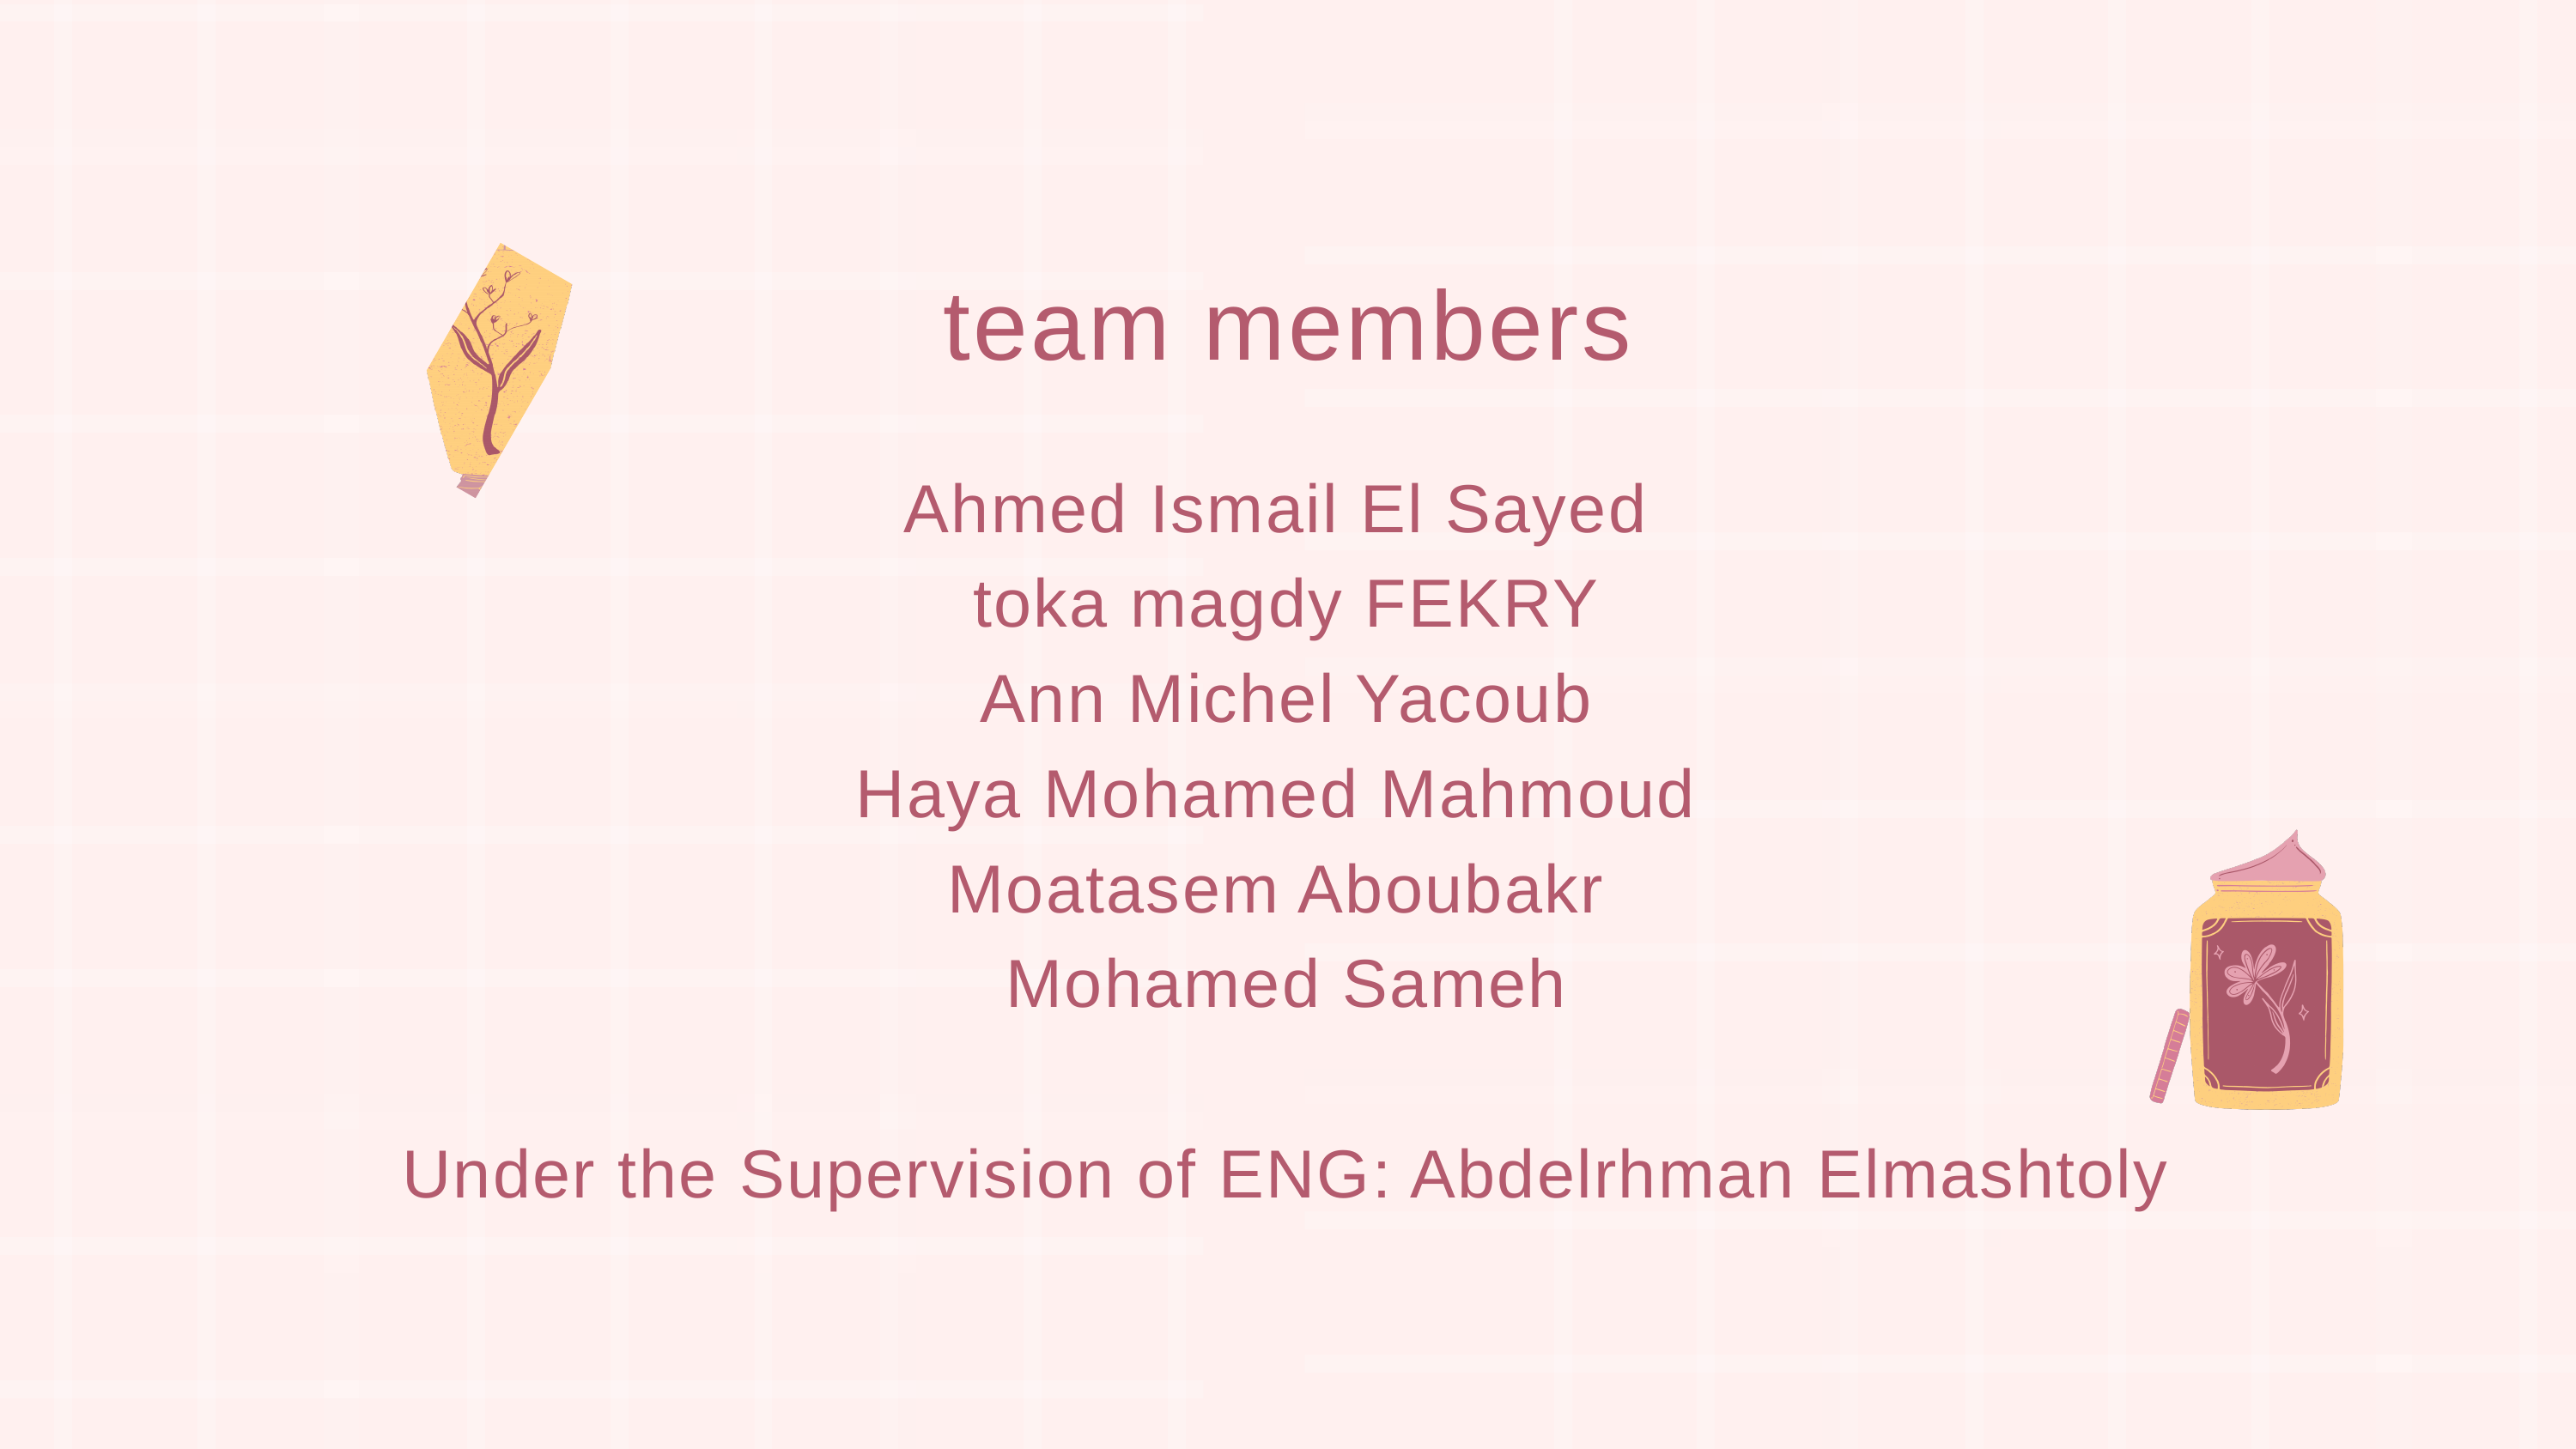

team members

Ahmed Ismail El Sayed
toka magdy FEKRY
Ann Michel Yacoub
Haya Mohamed Mahmoud
Moatasem Aboubakr
Mohamed Sameh

Under the Supervision of ENG: Abdelrhman Elmashtoly